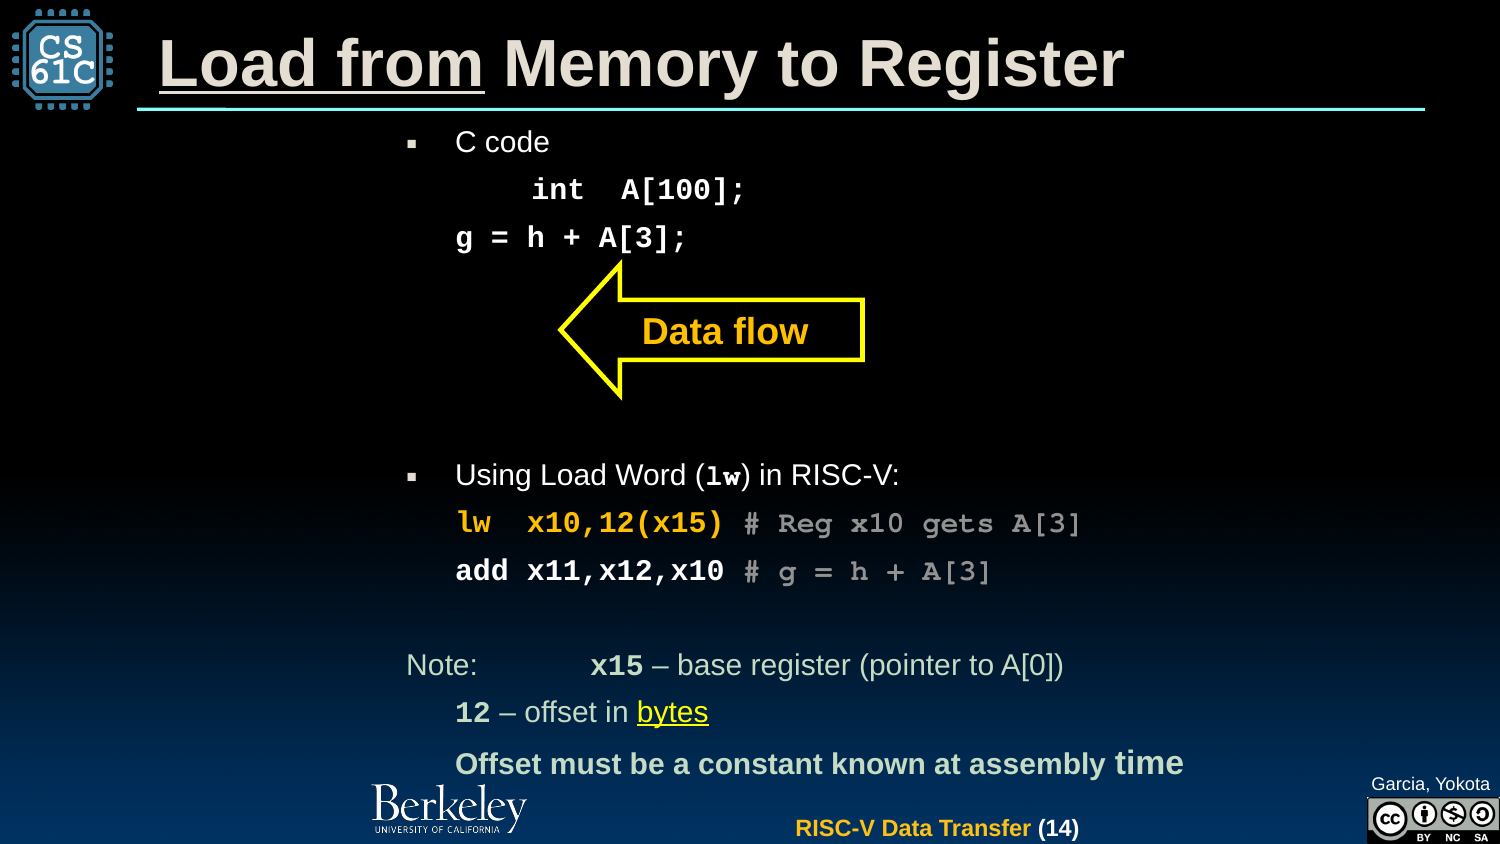

# Load from Memory to Register
C code
	int  A[100];
		g = h + A[3];

Using Load Word (lw) in RISC-V:
	lw  x10,12(x15) # Reg x10 gets A[3]
	add x11,x12,x10 # g = h + A[3]

Note: 	x15 – base register (pointer to A[0])
		12 – offset in bytes
		Offset must be a constant known at assembly time
Data flow